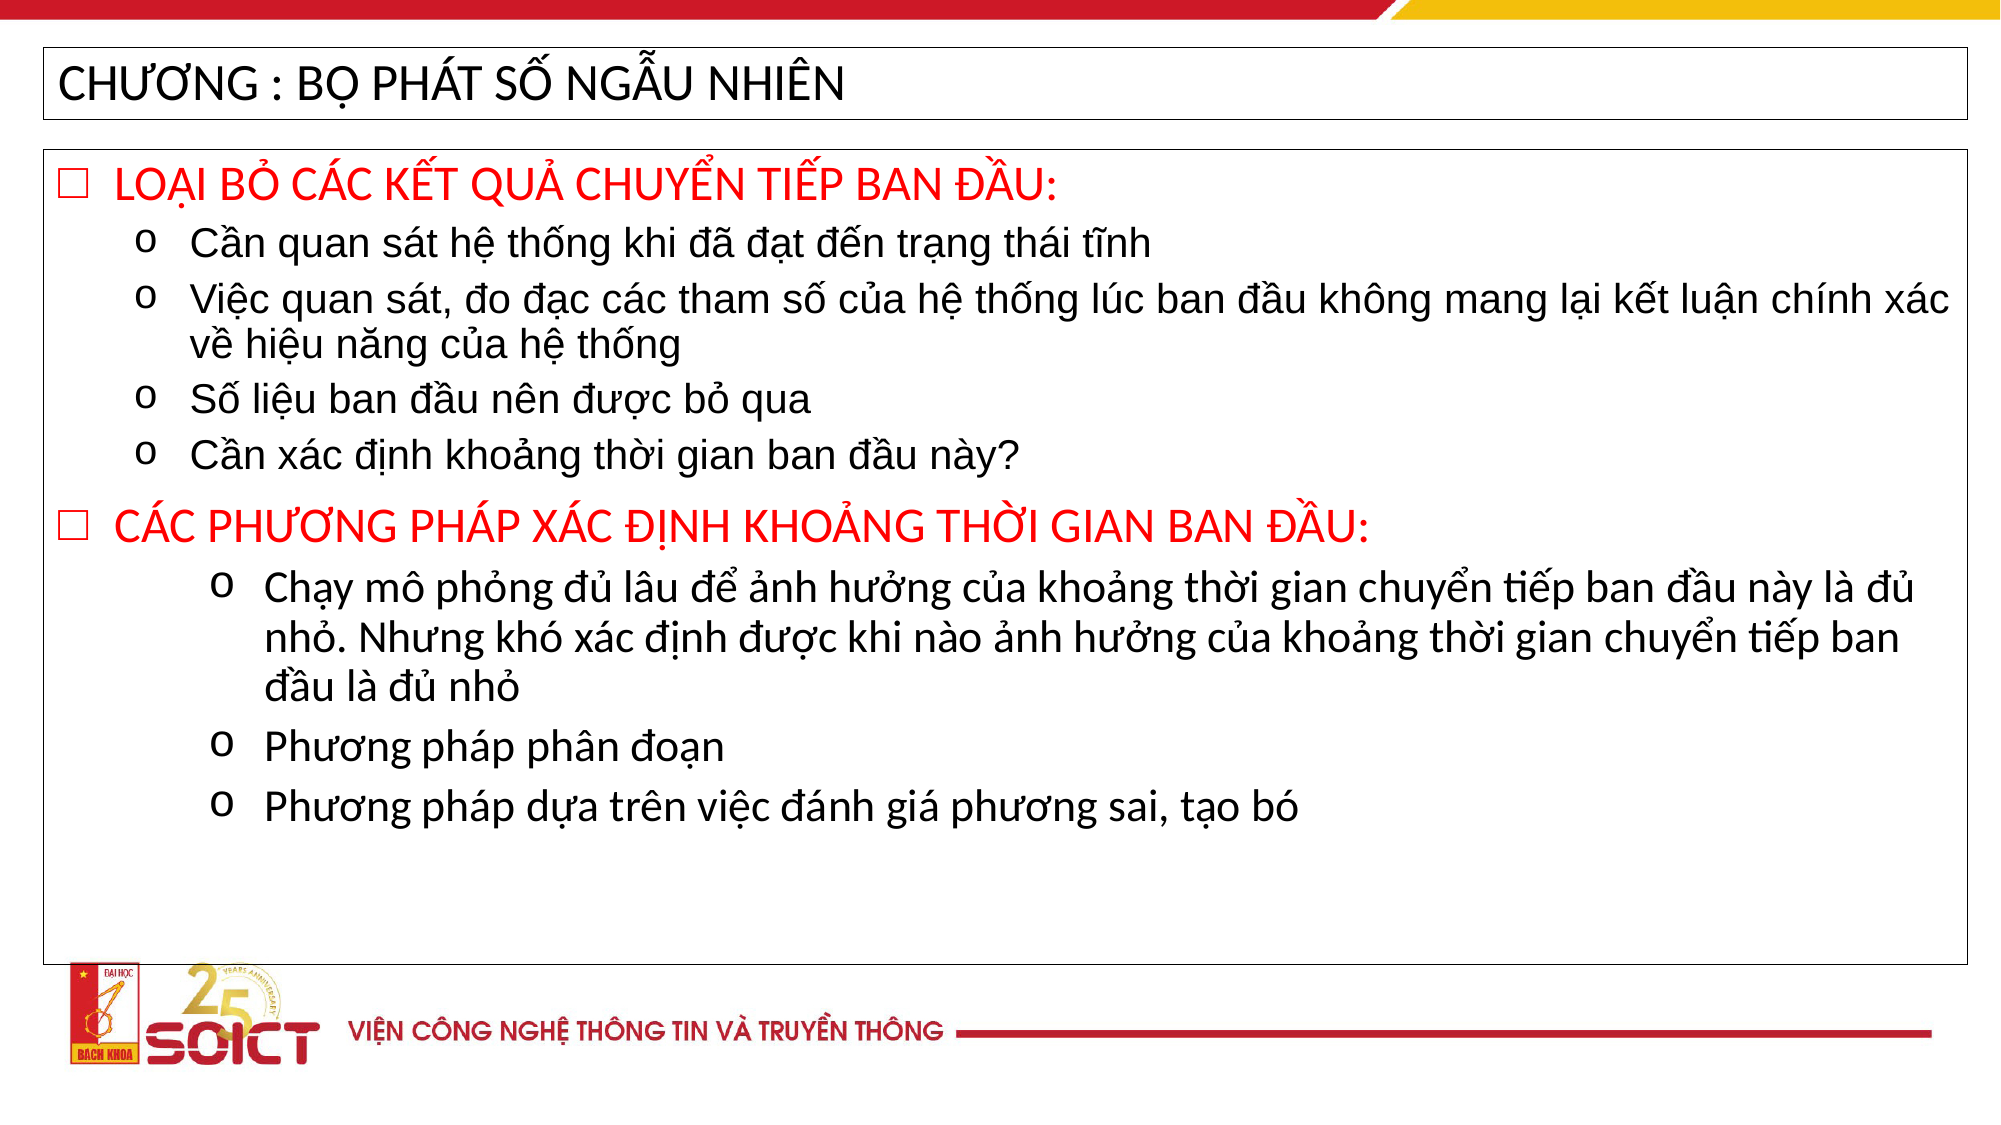

CHƯƠNG : BỘ PHÁT SỐ NGẪU NHIÊN
LOẠI BỎ CÁC KẾT QUẢ CHUYỂN TIẾP BAN ĐẦU:
Cần quan sát hệ thống khi đã đạt đến trạng thái tĩnh
Việc quan sát, đo đạc các tham số của hệ thống lúc ban đầu không mang lại kết luận chính xác về hiệu năng của hệ thống
Số liệu ban đầu nên được bỏ qua
Cần xác định khoảng thời gian ban đầu này?
CÁC PHƯƠNG PHÁP XÁC ĐỊNH KHOẢNG THỜI GIAN BAN ĐẦU:
Chạy mô phỏng đủ lâu để ảnh hưởng của khoảng thời gian chuyển tiếp ban đầu này là đủ nhỏ. Nhưng khó xác định được khi nào ảnh hưởng của khoảng thời gian chuyển tiếp ban đầu là đủ nhỏ
Phương pháp phân đoạn
Phương pháp dựa trên việc đánh giá phương sai, tạo bó